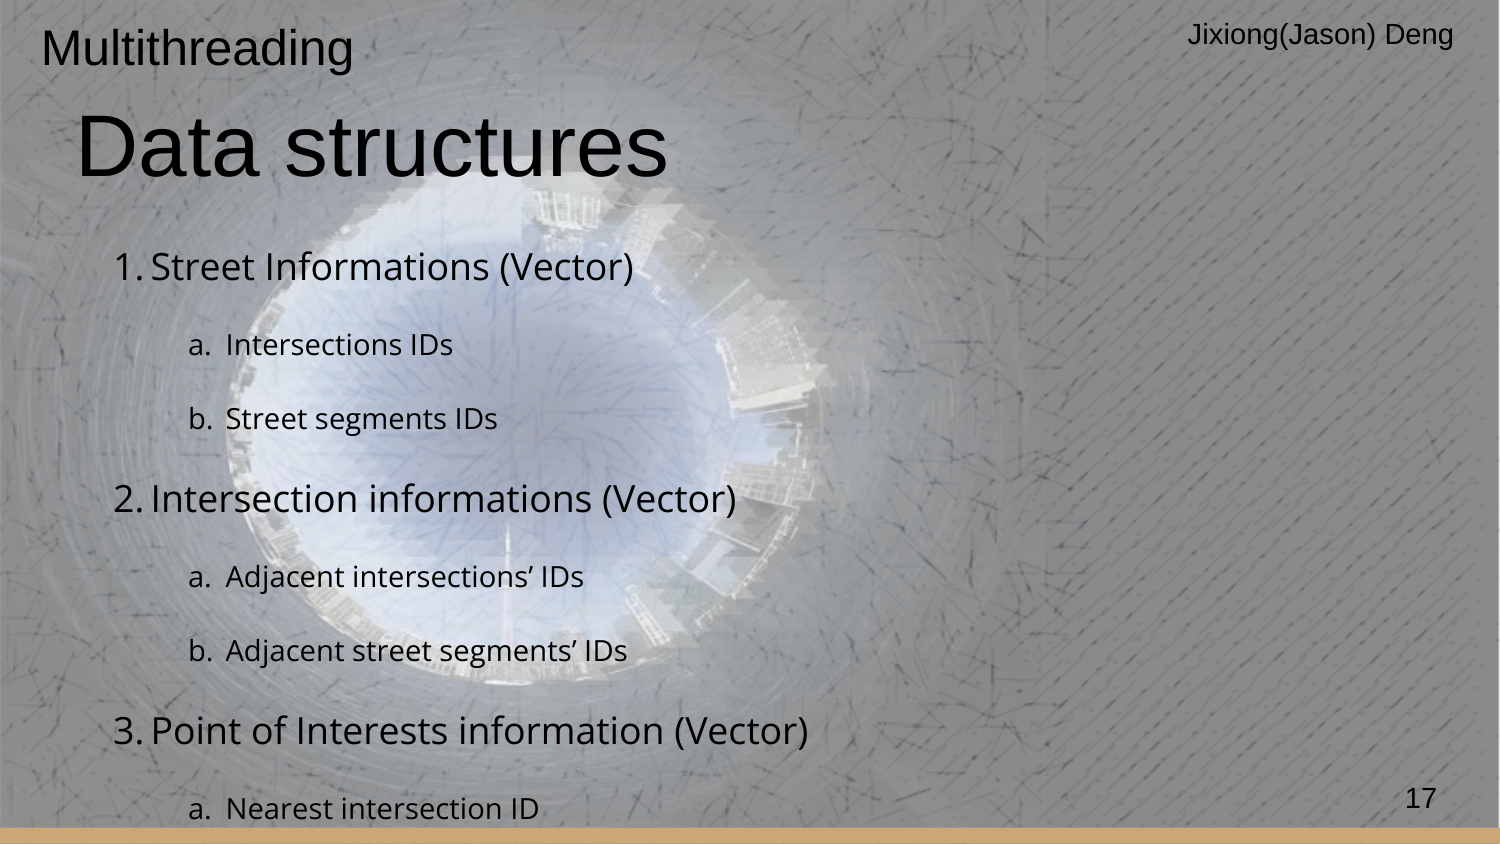

Multithreading
Jixiong(Jason) Deng
# Data structures
Street Informations (Vector)
Intersections IDs
Street segments IDs
Intersection informations (Vector)
Adjacent intersections’ IDs
Adjacent street segments’ IDs
Point of Interests information (Vector)
Nearest intersection ID
Street name information (Multimap)
Street IDs
17